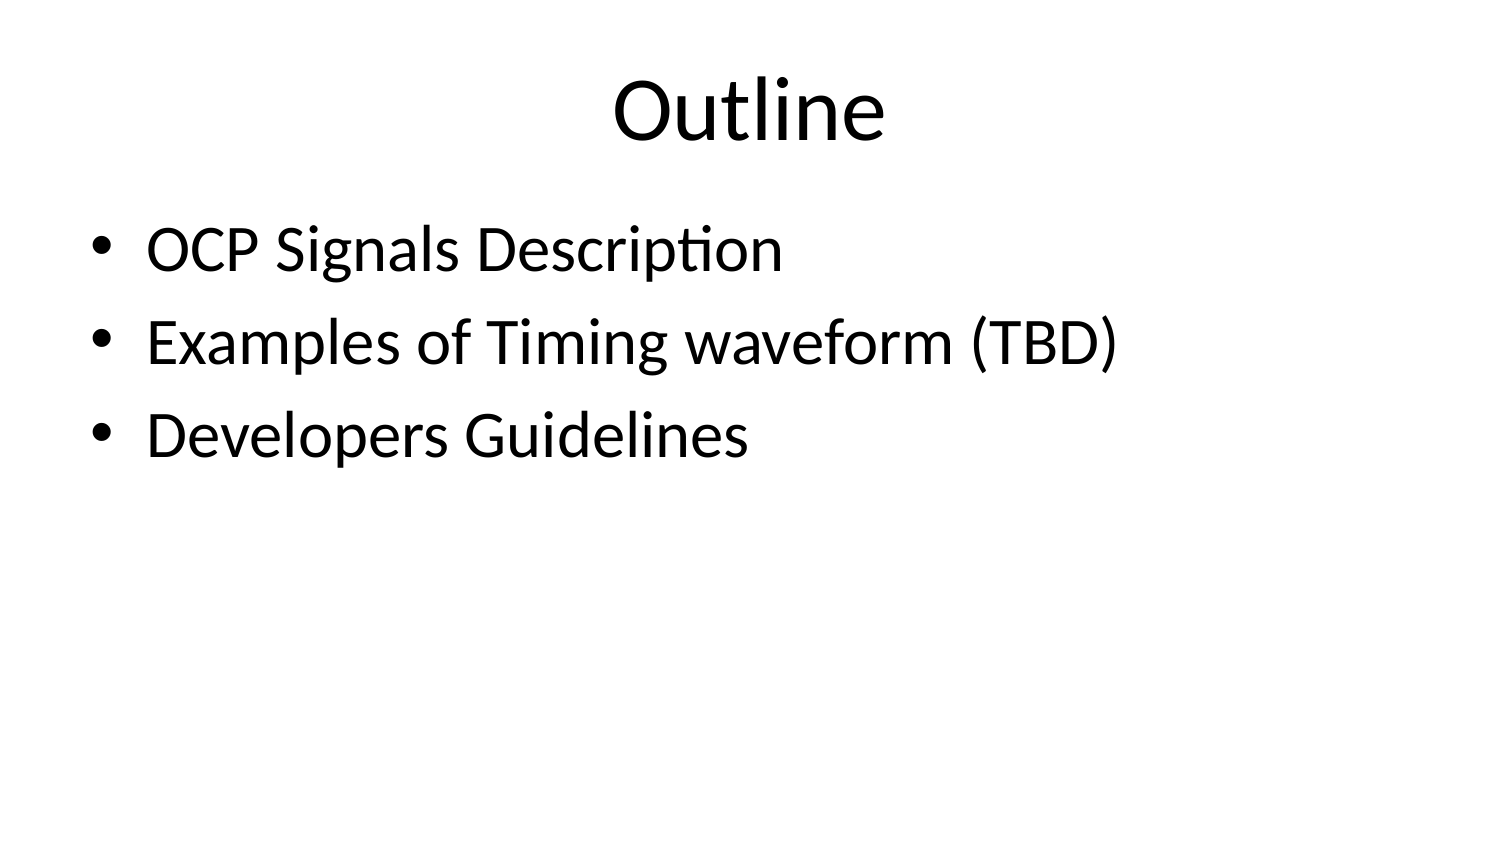

# Outline
OCP Signals Description
Examples of Timing waveform (TBD)
Developers Guidelines